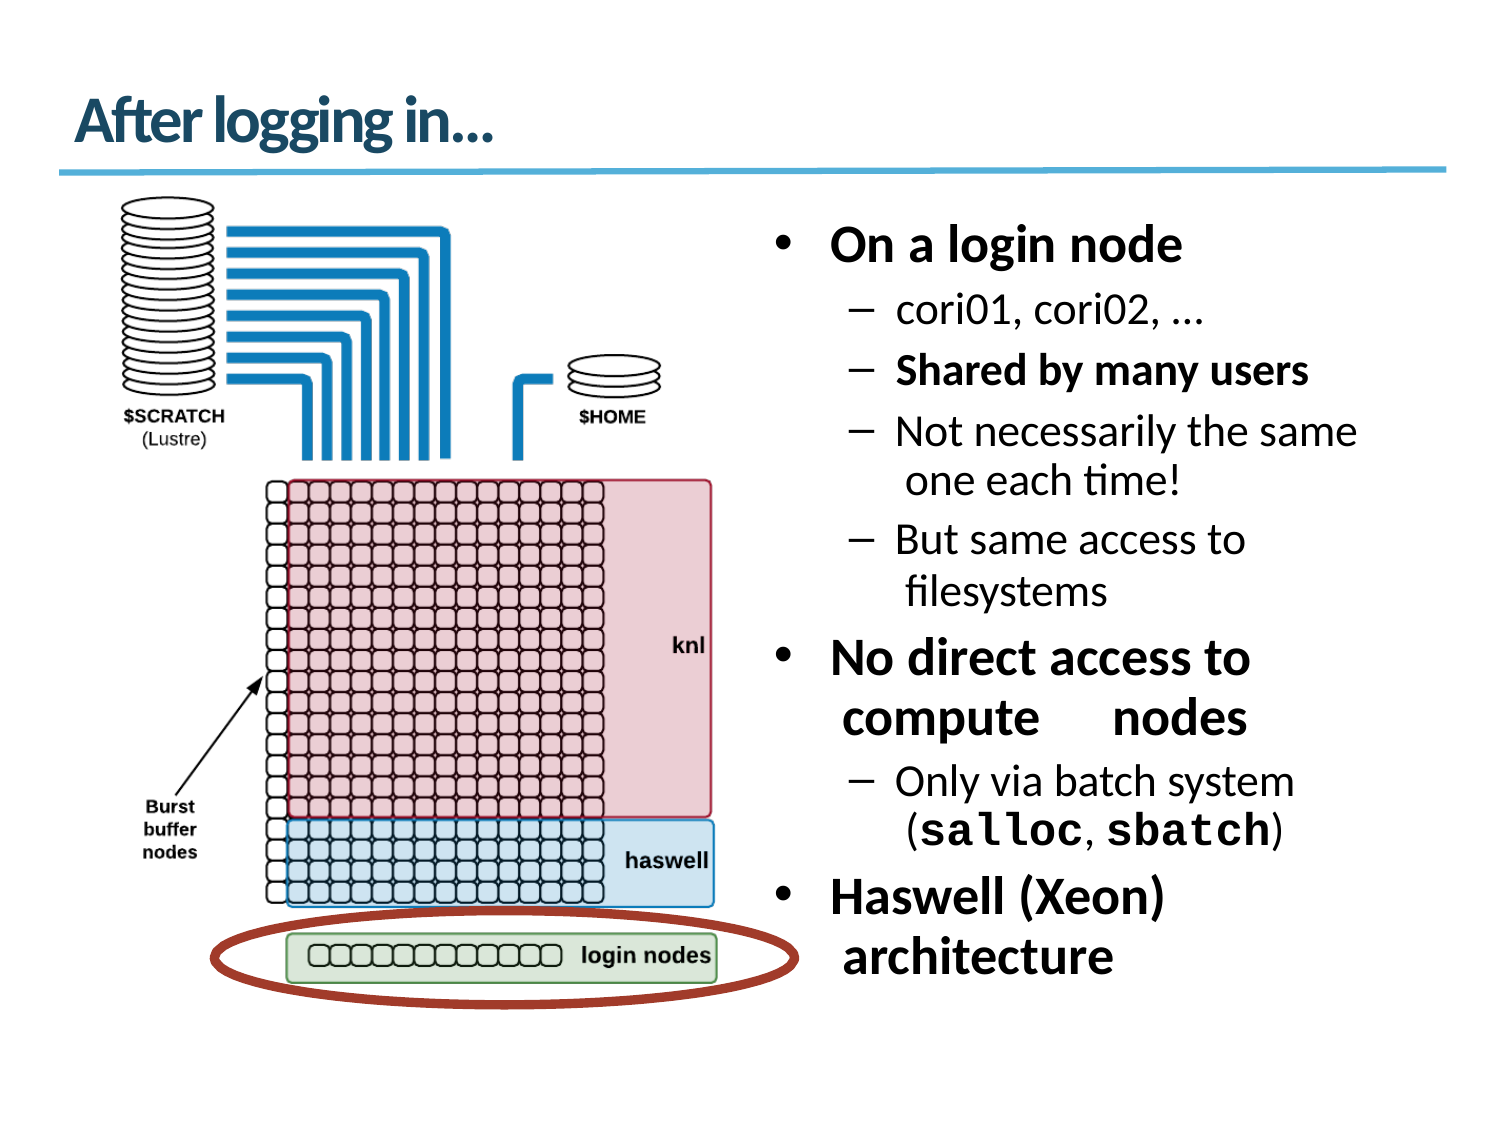

# After logging in…

On a login node
cori01, cori02, …
Shared by many users
Not necessarily the same  one each time!
But same access to  ﬁlesystems
No direct access to  compute	nodes
Only via batch system  (salloc, sbatch)
Haswell (Xeon)  architecture